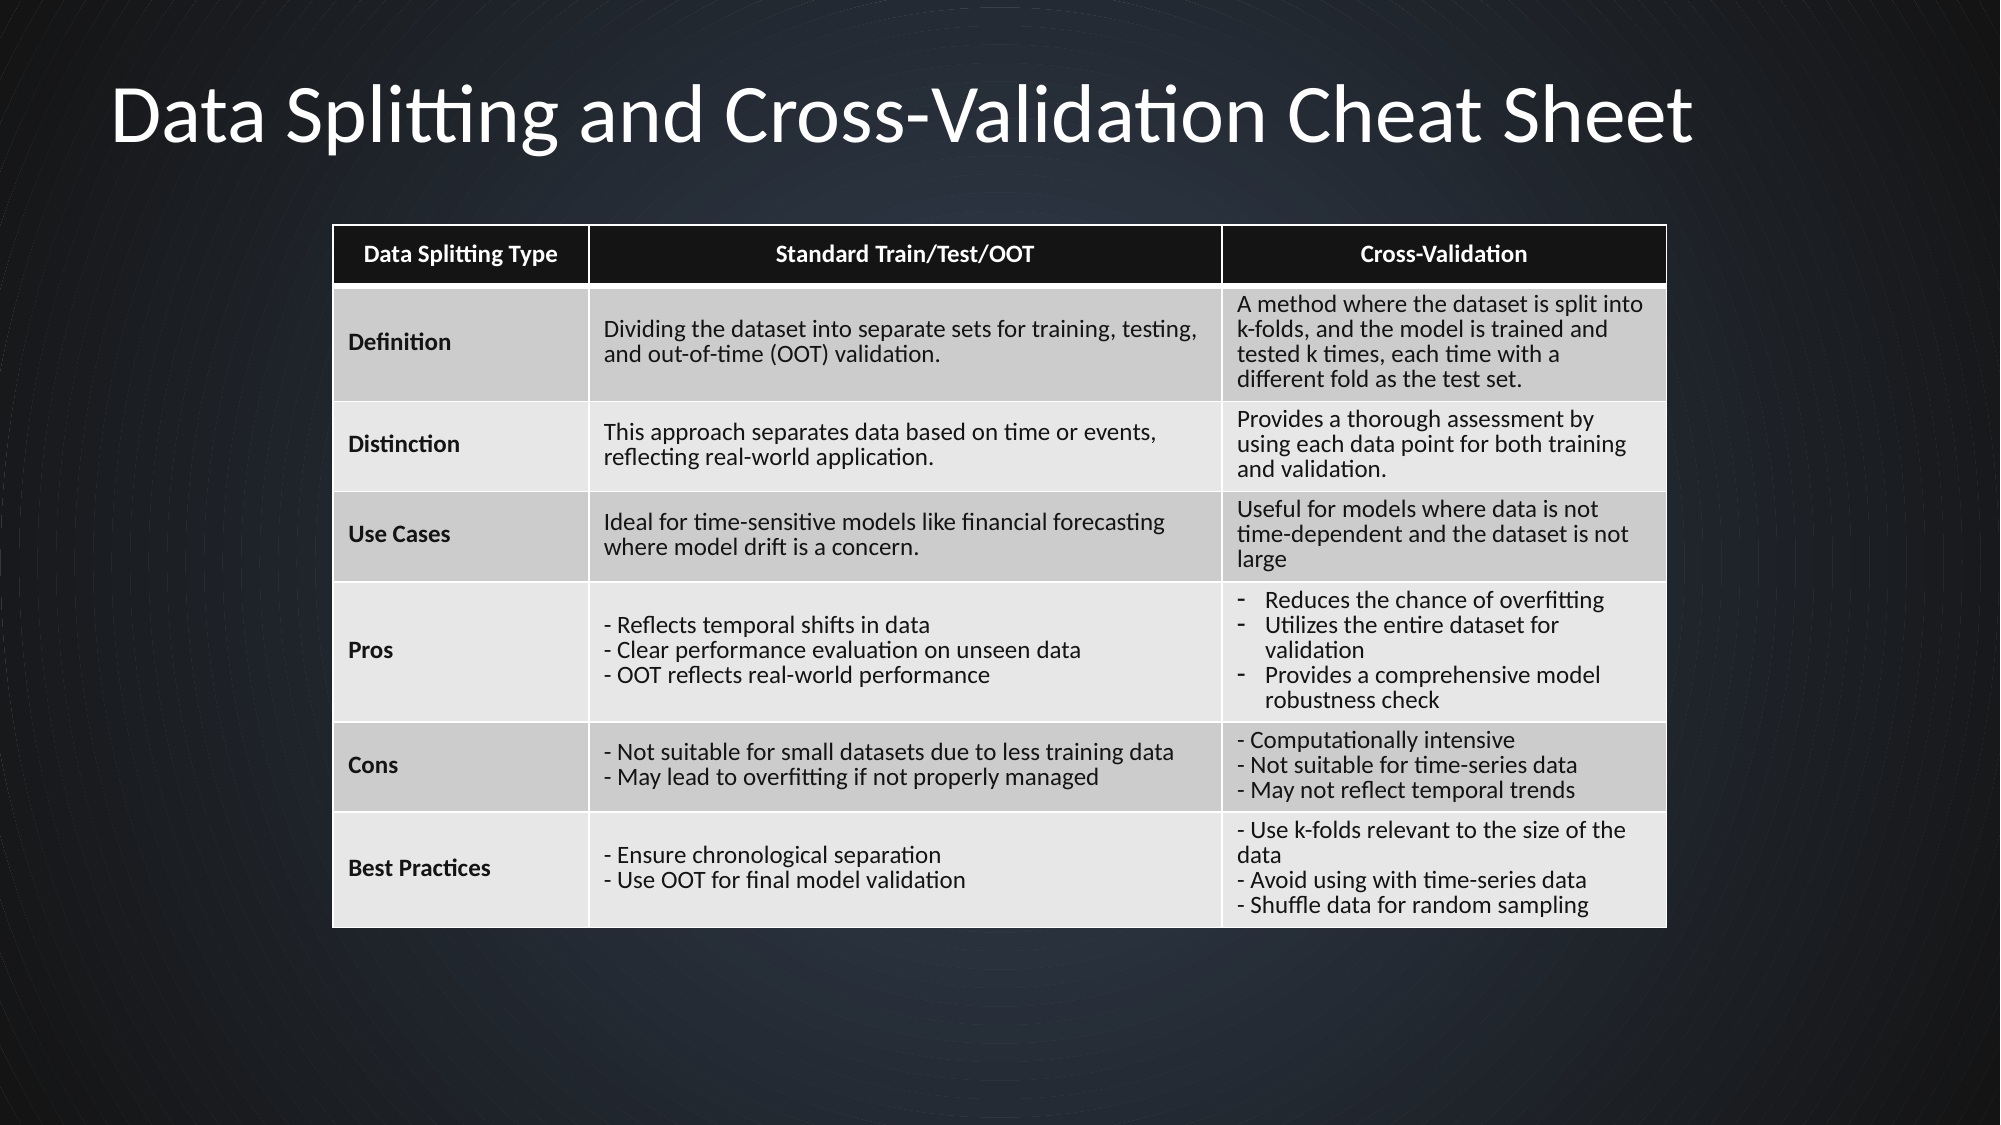

Data Splitting and Cross-Validation Cheat Sheet
| Data Splitting Type | Standard Train/Test/OOT | Cross-Validation |
| --- | --- | --- |
| Definition | Dividing the dataset into separate sets for training, testing, and out-of-time (OOT) validation. | A method where the dataset is split into k-folds, and the model is trained and tested k times, each time with a different fold as the test set. |
| Distinction | This approach separates data based on time or events, reflecting real-world application. | Provides a thorough assessment by using each data point for both training and validation. |
| Use Cases | Ideal for time-sensitive models like financial forecasting where model drift is a concern. | Useful for models where data is not time-dependent and the dataset is not large |
| Pros | - Reflects temporal shifts in data - Clear performance evaluation on unseen data - OOT reflects real-world performance | Reduces the chance of overfitting Utilizes the entire dataset for validation Provides a comprehensive model robustness check |
| Cons | - Not suitable for small datasets due to less training data - May lead to overfitting if not properly managed | - Computationally intensive - Not suitable for time-series data - May not reflect temporal trends |
| Best Practices | - Ensure chronological separation - Use OOT for final model validation | - Use k-folds relevant to the size of the data - Avoid using with time-series data - Shuffle data for random sampling |